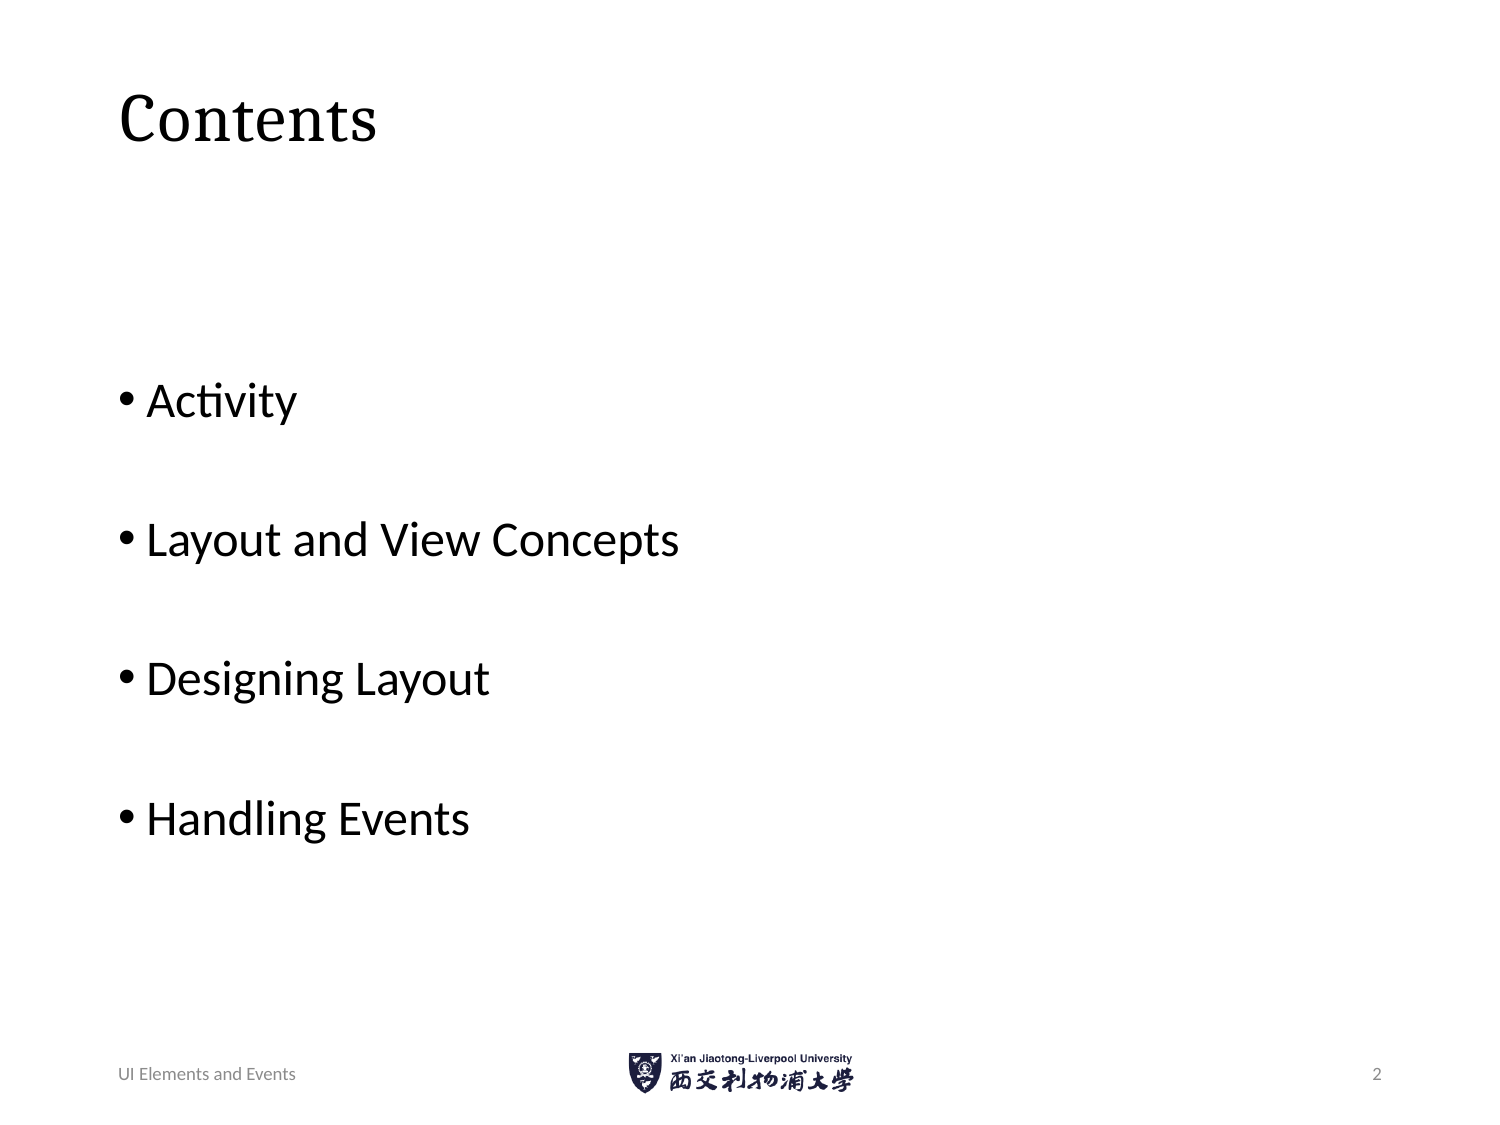

# Contents
Activity

Layout and View Concepts

Designing Layout

Handling Events
UI Elements and Events
2